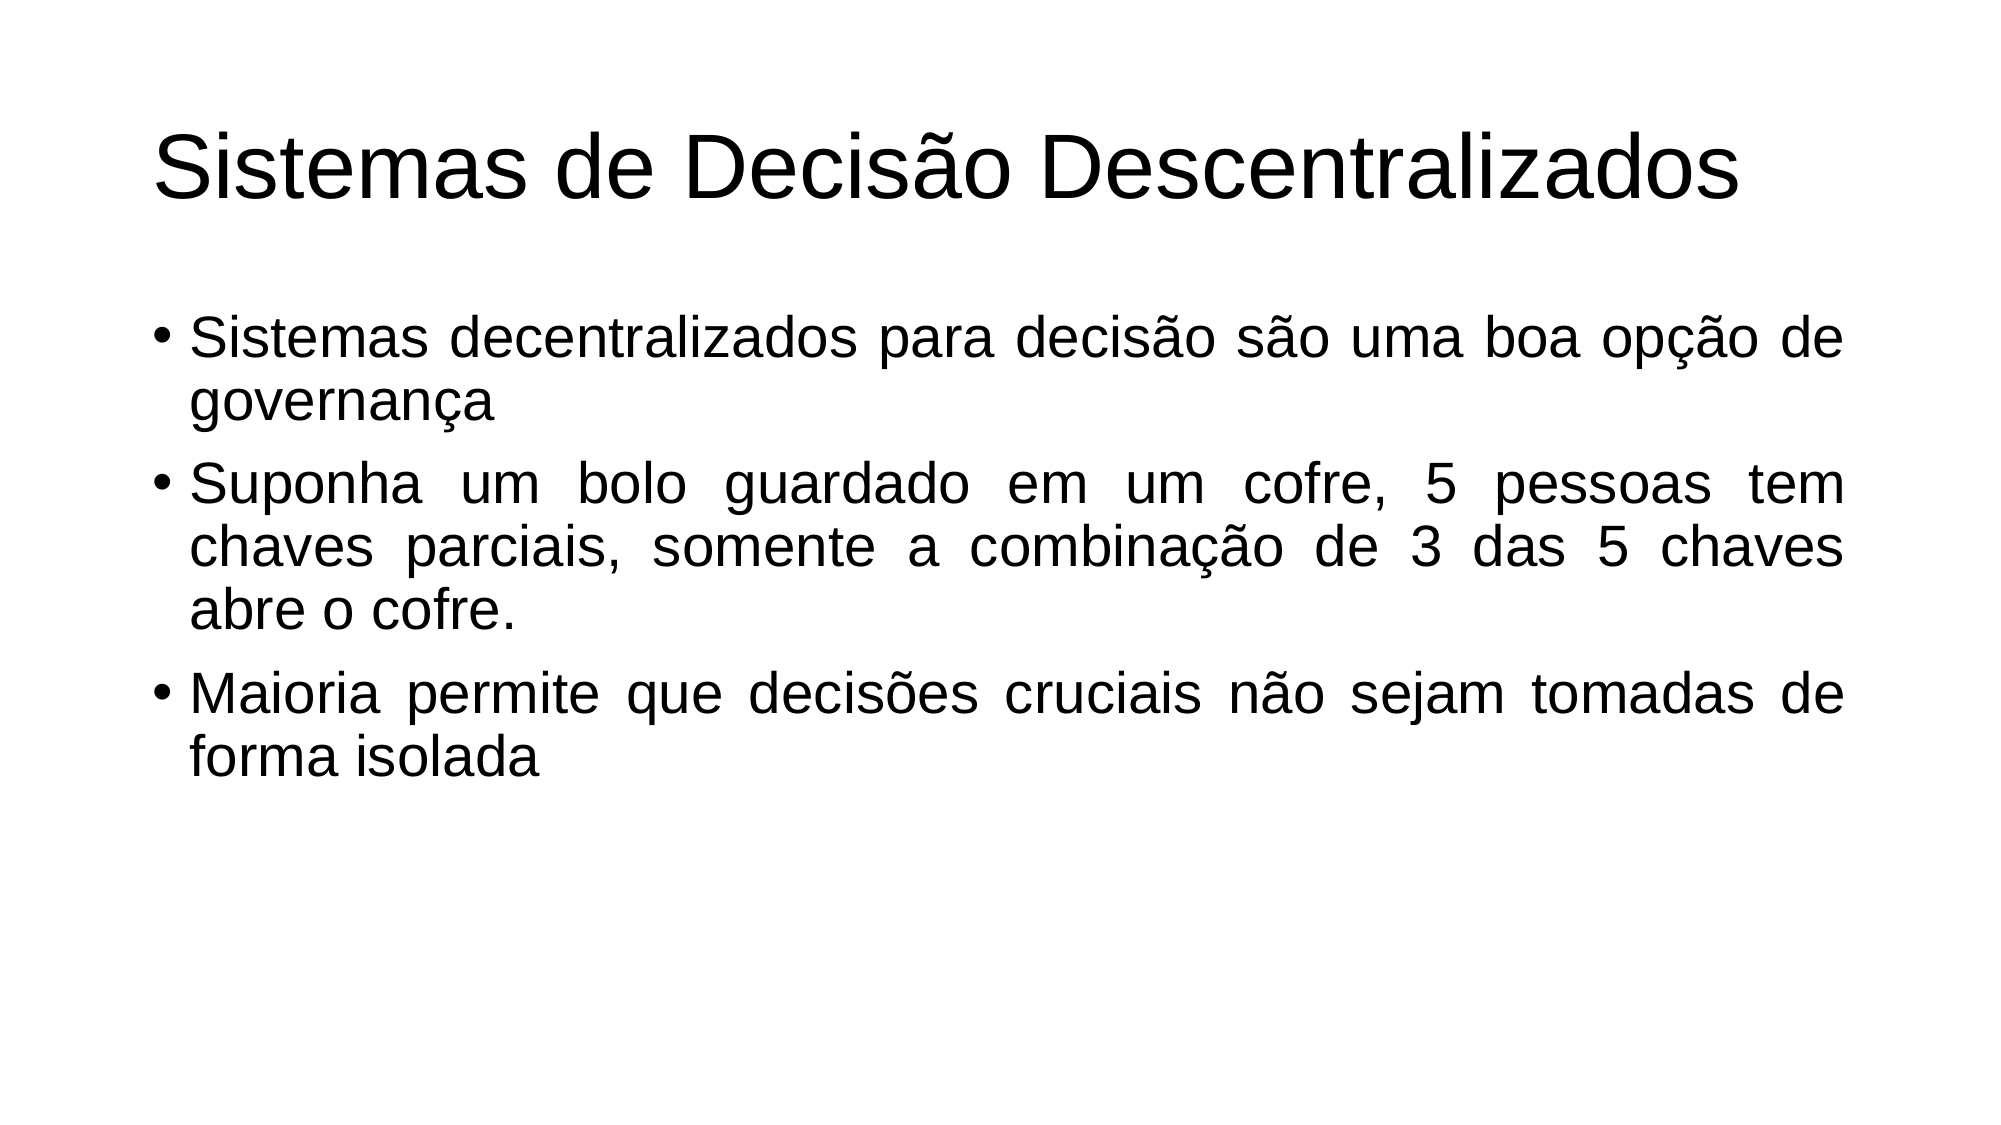

Sistemas de Decisão Descentralizados
Sistemas decentralizados para decisão são uma boa opção de governança
Suponha um bolo guardado em um cofre, 5 pessoas tem chaves parciais, somente a combinação de 3 das 5 chaves abre o cofre.
Maioria permite que decisões cruciais não sejam tomadas de forma isolada